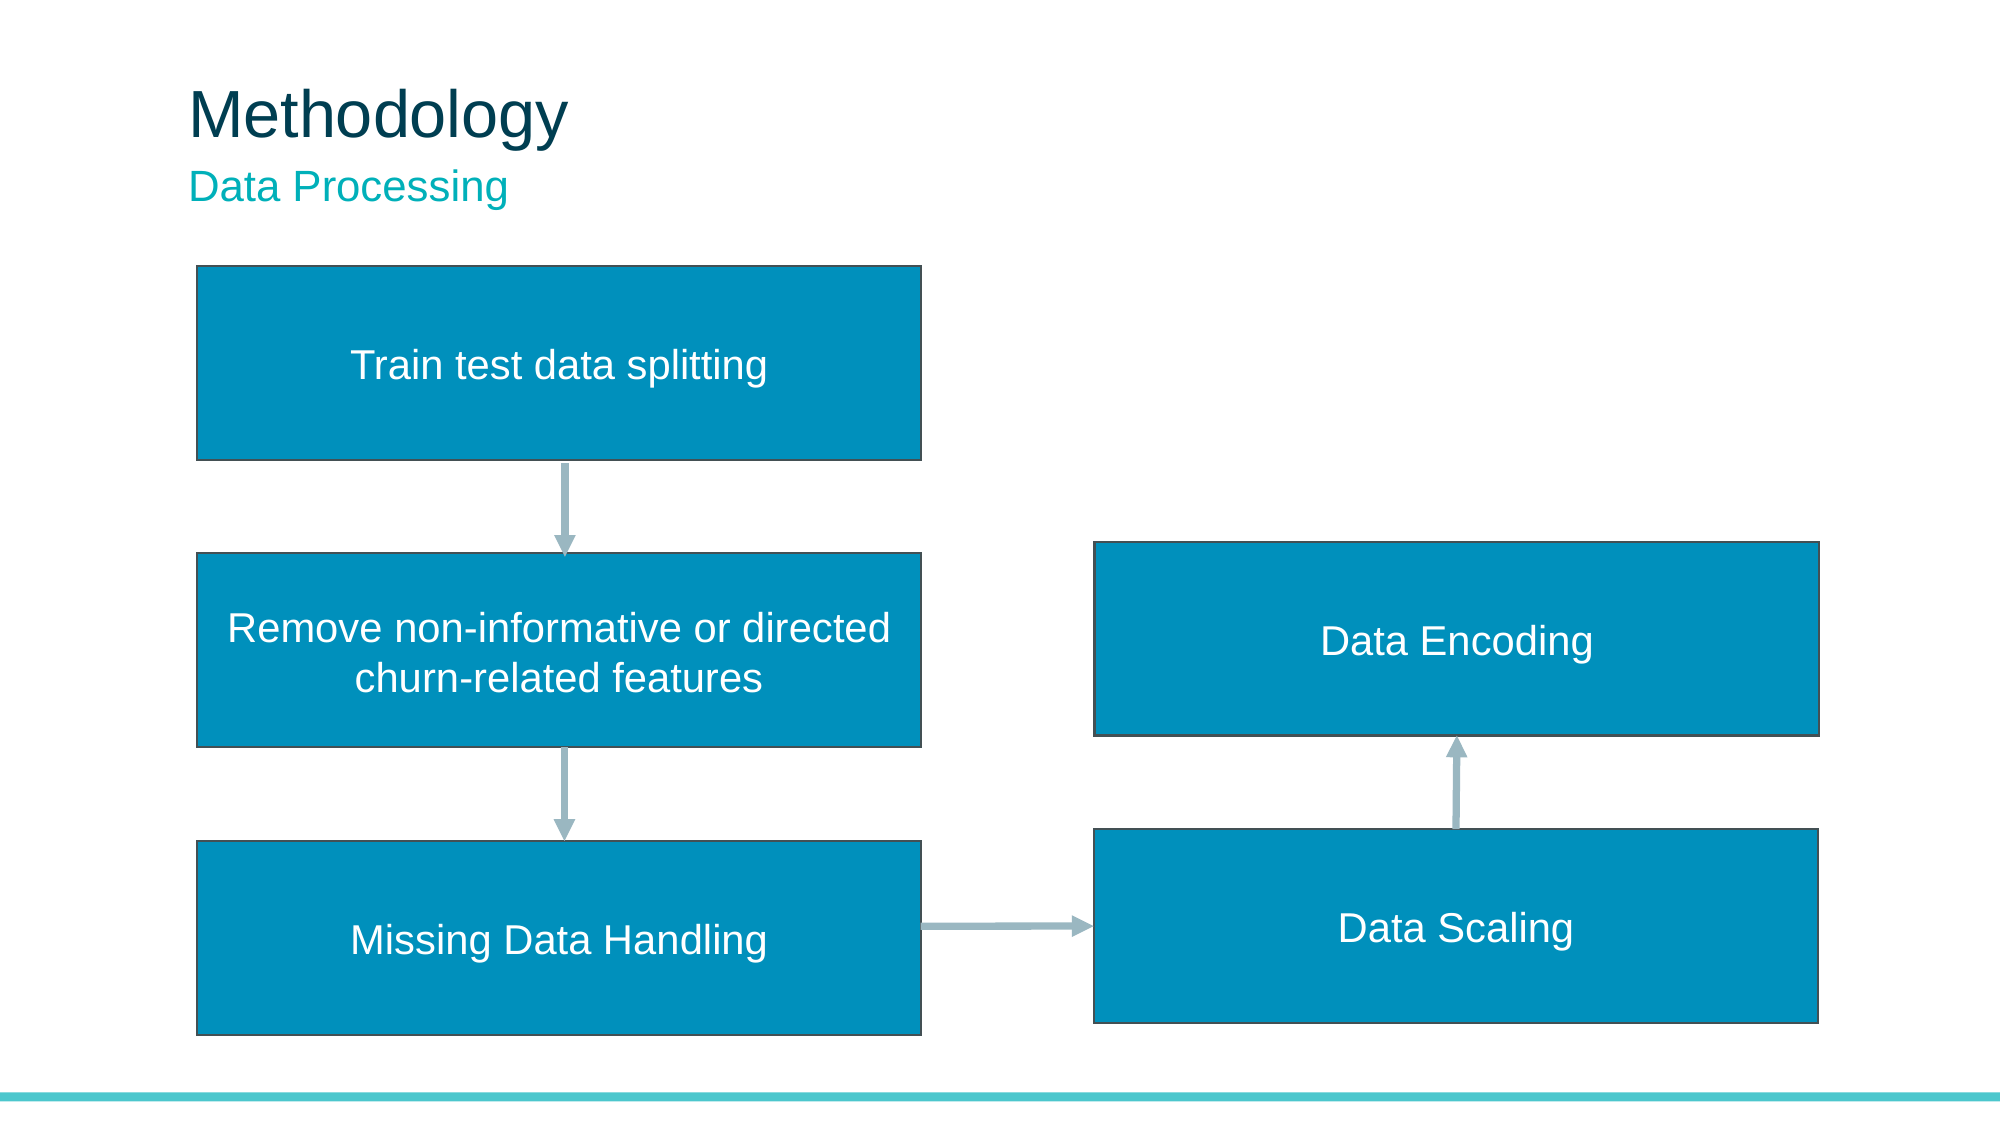

# Methodology
Data Processing
Train test data splitting
Data Encoding
Remove non-informative or directed churn-related features
Data Scaling
Missing Data Handling